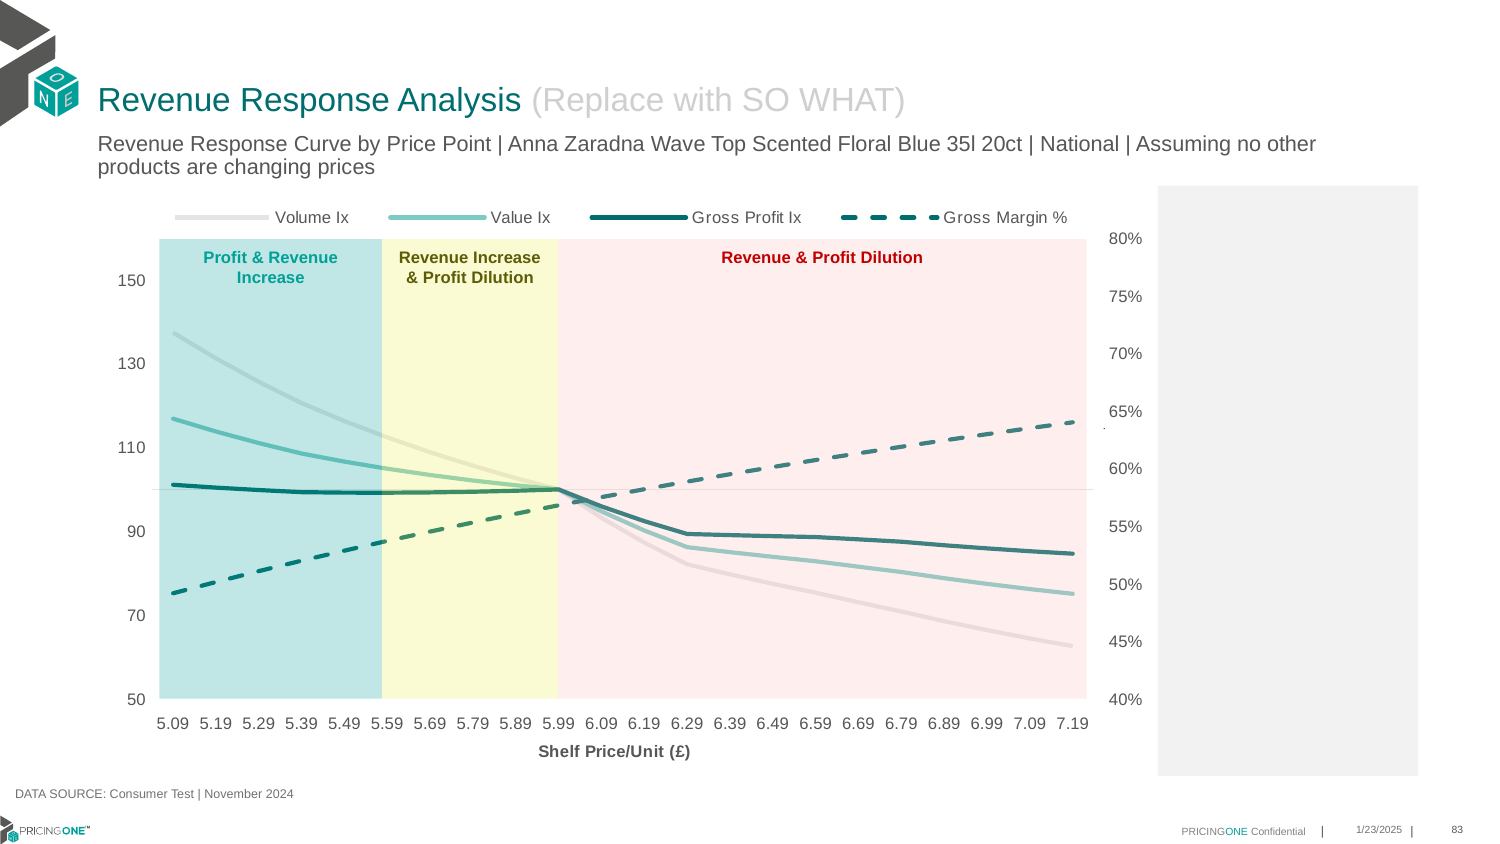

# Revenue Response Analysis (Replace with SO WHAT)

Revenue Response Curve by Price Point | Anna Zaradna Wave Top Scented Floral Blue 35l 20ct | National | Assuming no other products are changing prices

### Chart:

| Category | Volume Ix | Value Ix | Gross Profit Ix | Gross Margin % |
|---|---|---|---|---|
| 5.09 | 137.46298689638786 | 116.90586112795249 | 101.1092524354317 | 0.49165849686365987 |
| 5.19 | 131.2964868090568 | 113.84042849168378 | 100.43190292690531 | 0.5014531308354586 |
| 5.29 | 125.70475978451312 | 111.07879845556474 | 99.84876033319416 | 0.5108774572846934 |
| 5.39 | 120.61706170152888 | 108.5857578998884 | 99.35221373970323 | 0.5199520870196714 |
| 5.49 | 116.32511521537326 | 106.65534958235645 | 99.2347124927931 | 0.5286961291504606 |
| 5.59 | 112.42998762201654 | 104.95291222229378 | 99.21529545659516 | 0.5371273254089497 |
| 5.69 | 108.88751116142426 | 103.45621196212149 | 99.28864548240904 | 0.5452621703051017 |
| 5.79 | 105.6580270154565 | 102.14444932622013 | 99.44850189475191 | 0.553116018831784 |
| 5.89 | 102.70606074620565 | 100.99831232900091 | 99.6880073852896 | 0.5607031831979676 |
| 5.99 | 100.0 | 100.0 | 100.0 | 0.568037019872459 |
| 6.09 | 93.20515362707104 | 94.7539859555026 | 95.94388554699258 | 0.5751300080518931 |
| 6.19 | 87.29718620661559 | 90.19892431122489 | 92.42770264917152 | 0.5819938205227833 |
| 6.29 | 82.128647301641 | 86.22408530753226 | 89.36909217236334 | 0.5886393877640745 |
| 6.39 | 79.72122361730857 | 85.02239471625683 | 89.09225285696064 | 0.5950769560306776 |
| 6.49 | 77.462480544712 | 83.9017591656688 | 88.84448872499054 | 0.6013161400671848 |
| 6.59 | 75.33835590775409 | 82.8541160558107 | 88.62235901438508 | 0.6073659710221592 |
| 6.69 | 73.04616614213516 | 81.54773855242533 | 88.07326174856162 | 0.6132349400651763 |
| 6.79 | 70.85847804757567 | 80.28365977235975 | 87.51848984901368 | 0.6189310381496361 |
| 6.89 | 68.53941961413209 | 78.79646786983857 | 86.6690480142627 | 0.6244617923129215 |
| 6.99 | 66.3999738607924 | 77.44166335956639 | 85.91565876354646 | 0.6298342988606621 |
| 7.09 | 64.42024719168089 | 76.20466238705195 | 85.24783817273902 | 0.6350552537427404 |
| 7.19 | 62.58288532486886 | 75.07260662710424 | 84.65619770981434 | 0.6401309803944407 |
Profit & Revenue Increase
Revenue Increase & Profit Dilution
Revenue & Profit Dilution

DATA SOURCE: Consumer Test | November 2024

1/23/2025
83